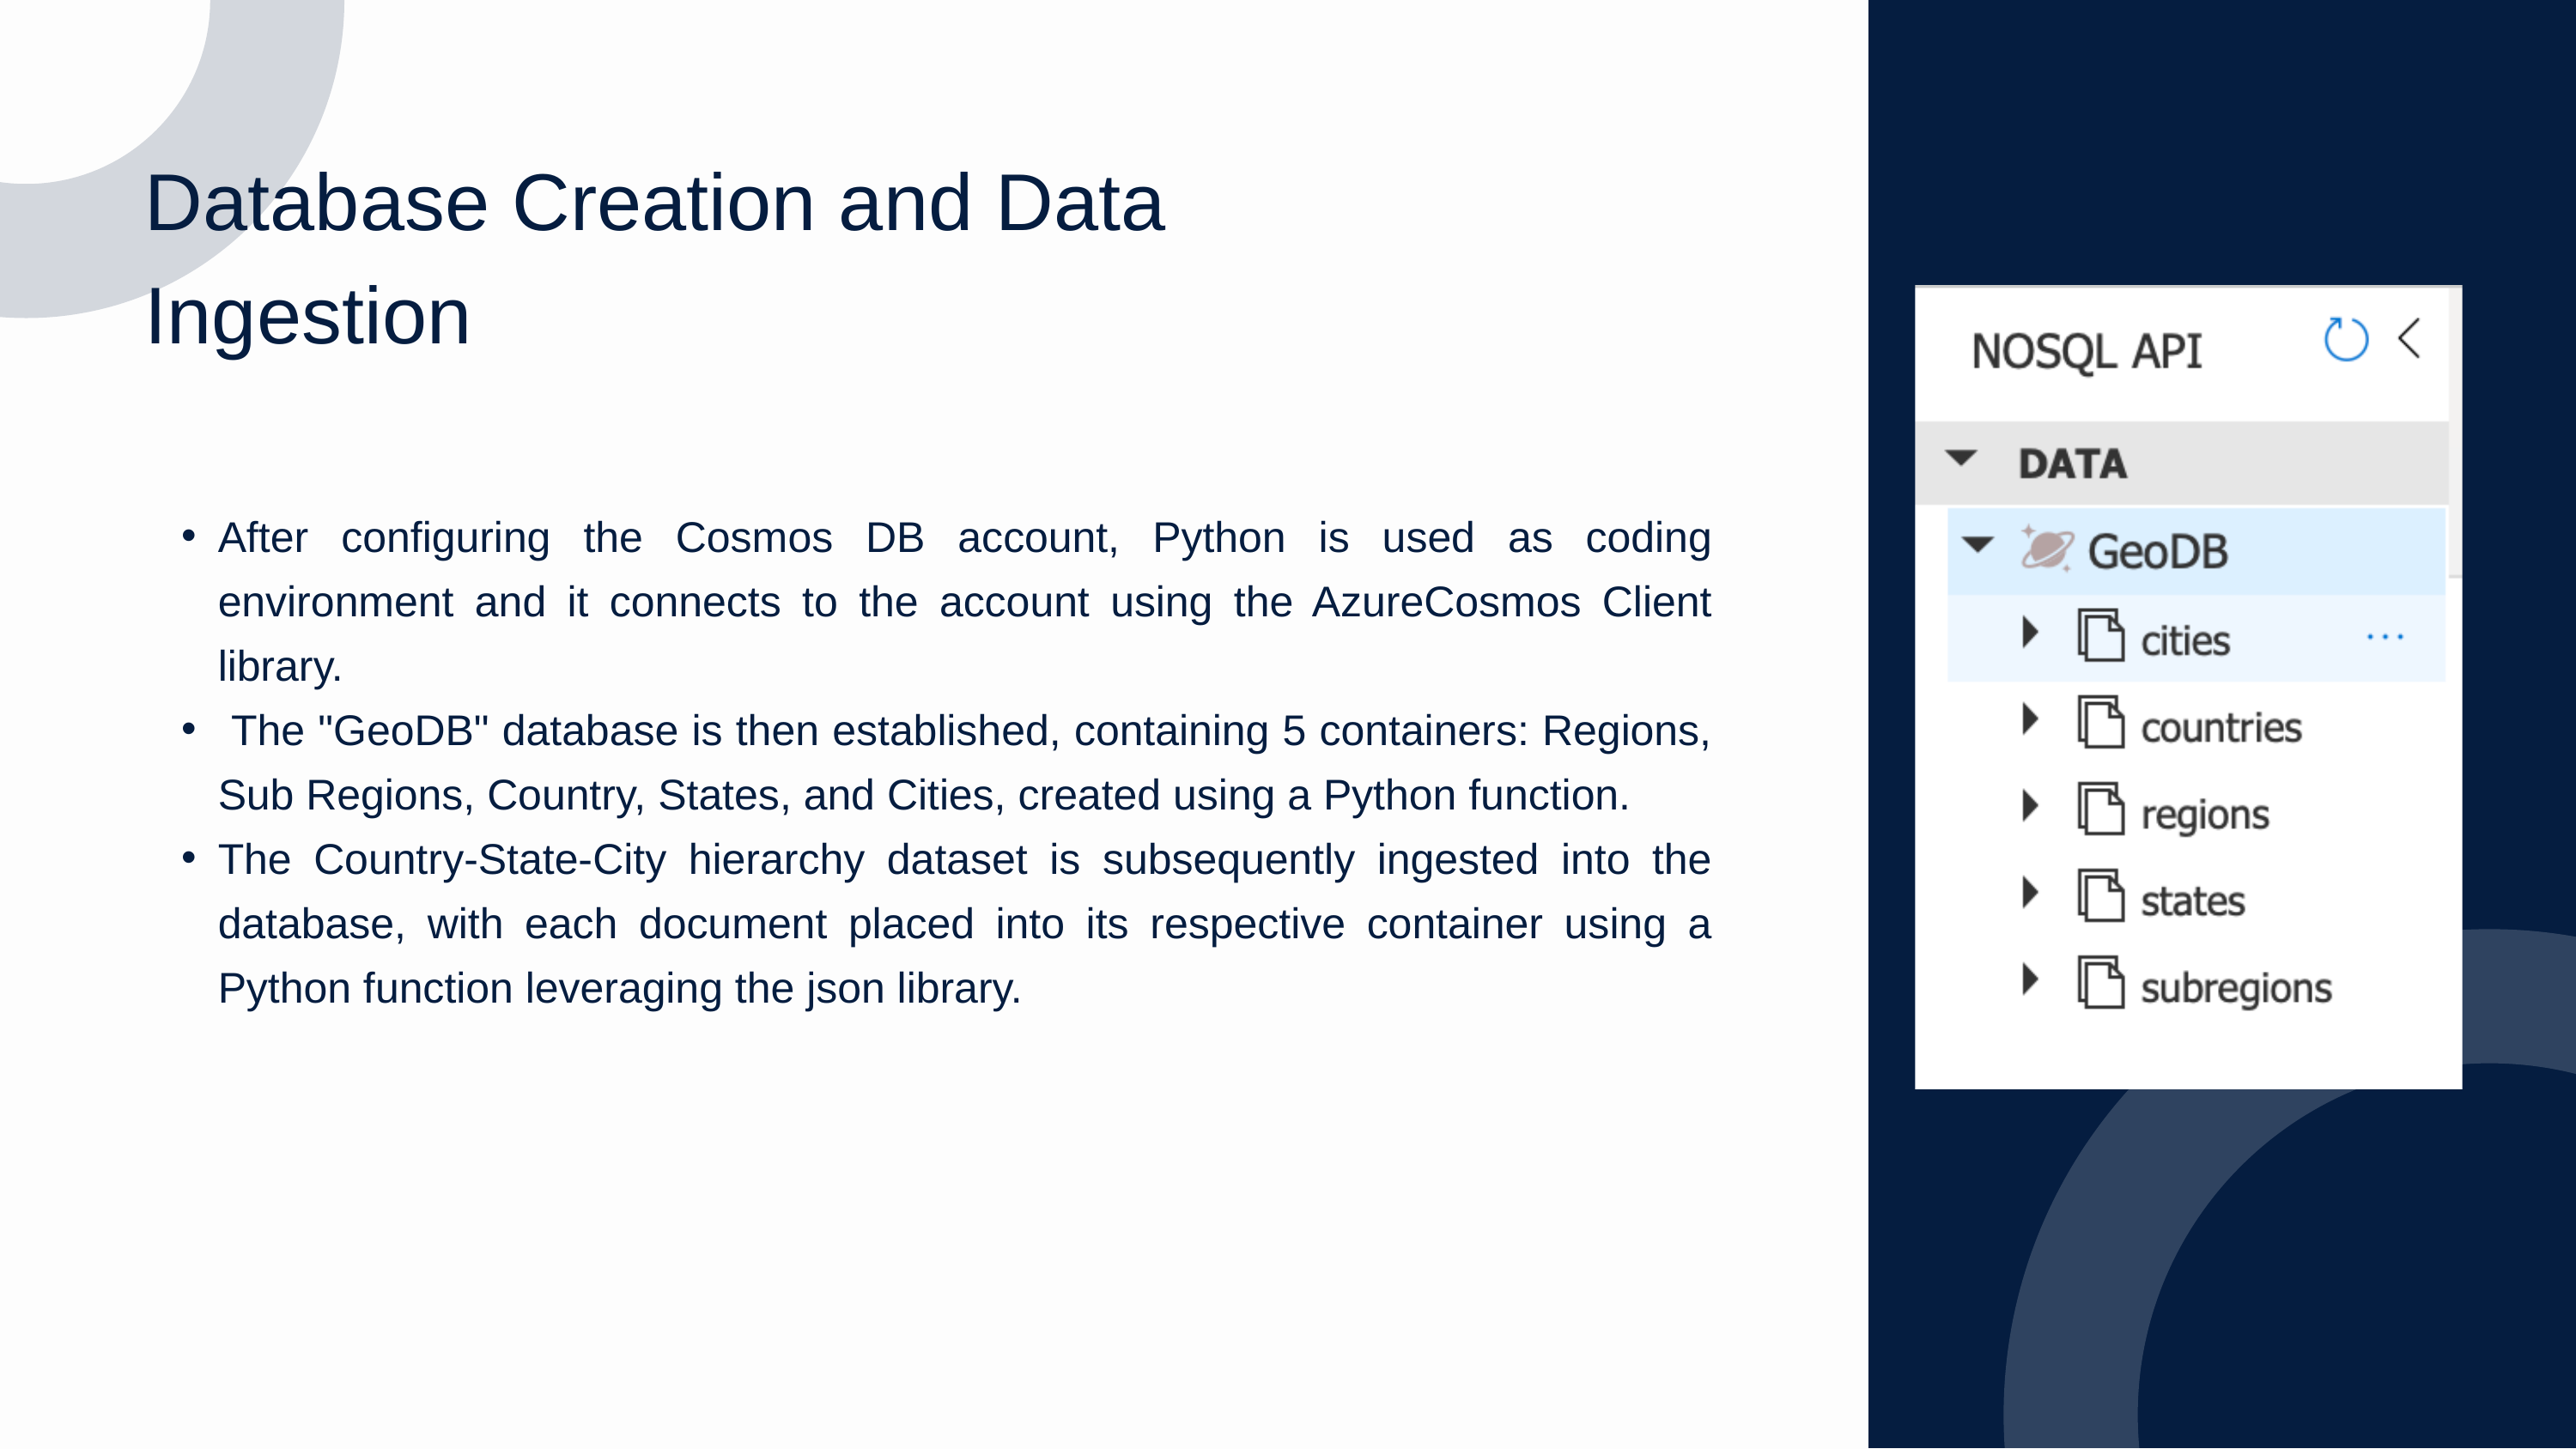

Database Creation and Data Ingestion

After configuring the Cosmos DB account, Python is used as coding environment and it connects to the account using the AzureCosmos Client library.
 The "GeoDB" database is then established, containing 5 containers: Regions, Sub Regions, Country, States, and Cities, created using a Python function.
The Country-State-City hierarchy dataset is subsequently ingested into the database, with each document placed into its respective container using a Python function leveraging the json library.